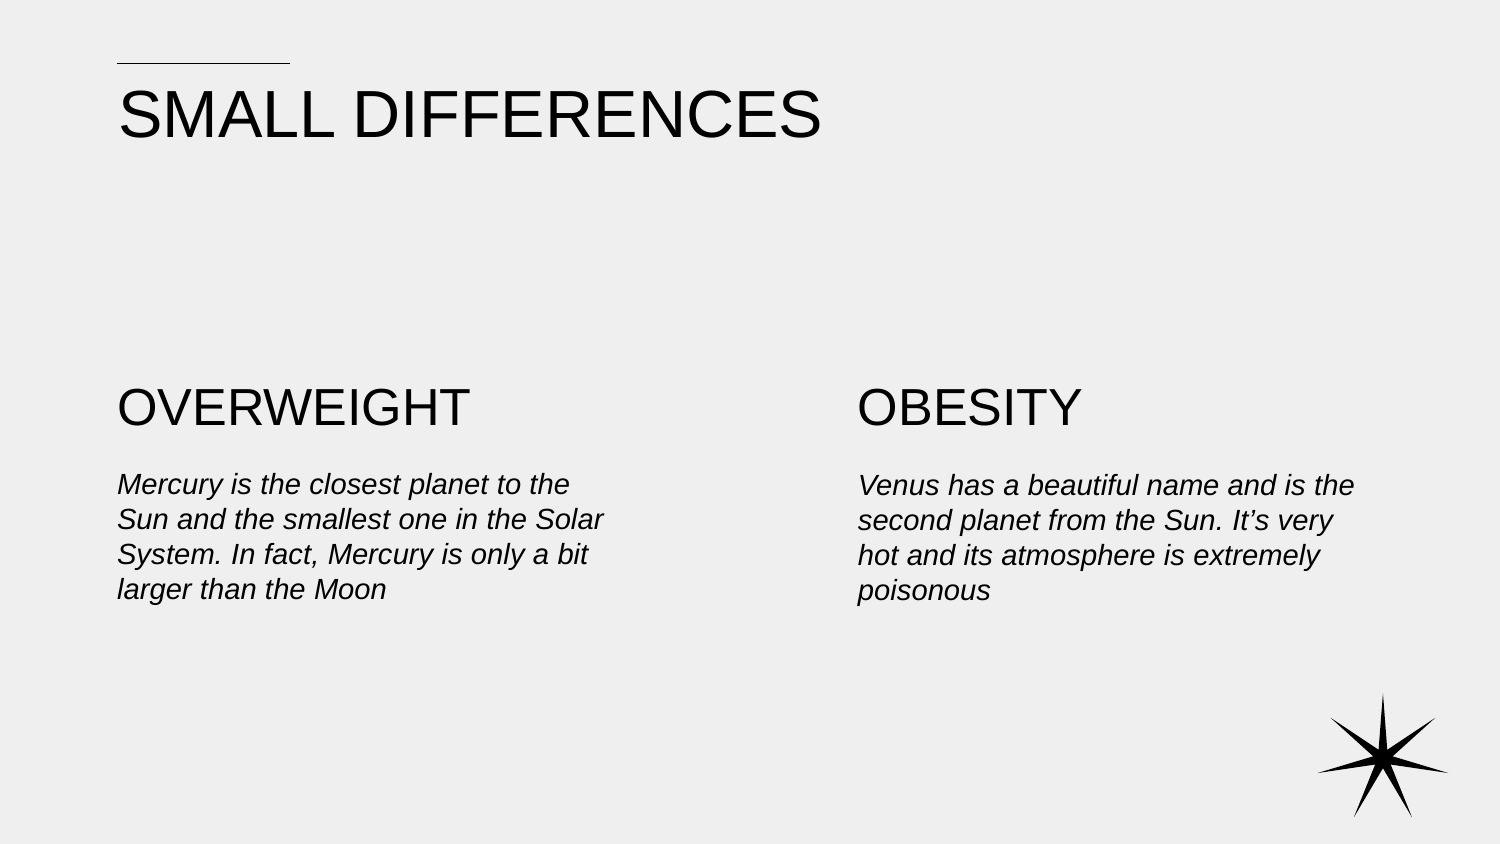

SMALL DIFFERENCES
OBESITY
# OVERWEIGHT
Mercury is the closest planet to the Sun and the smallest one in the Solar System. In fact, Mercury is only a bit larger than the Moon
Venus has a beautiful name and is the second planet from the Sun. It’s very hot and its atmosphere is extremely poisonous